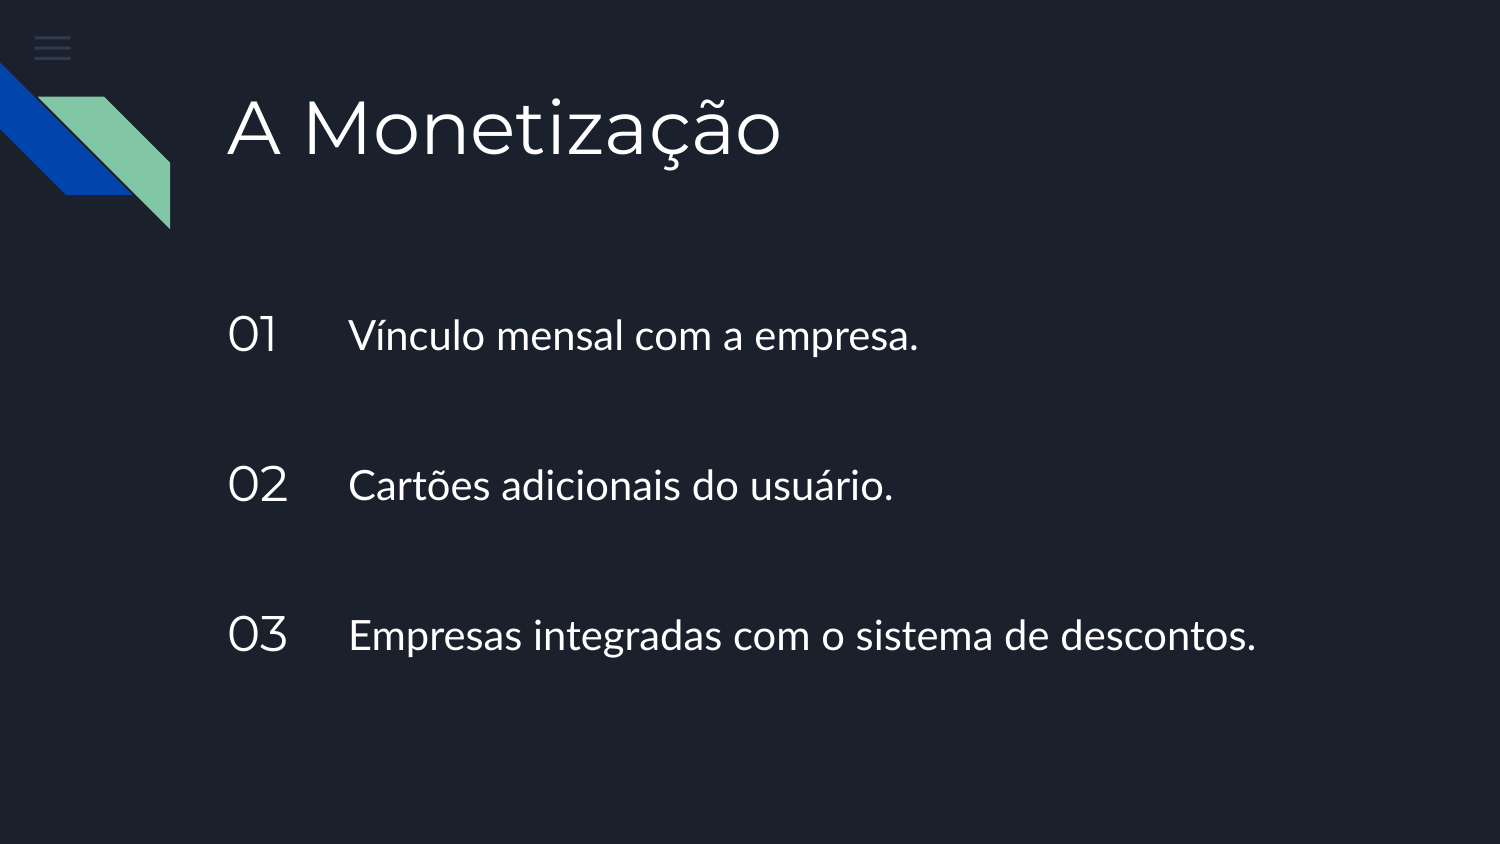

# A Monetização
01

Vínculo mensal com a empresa.
02

Cartões adicionais do usuário.
03
Empresas integradas com o sistema de descontos.